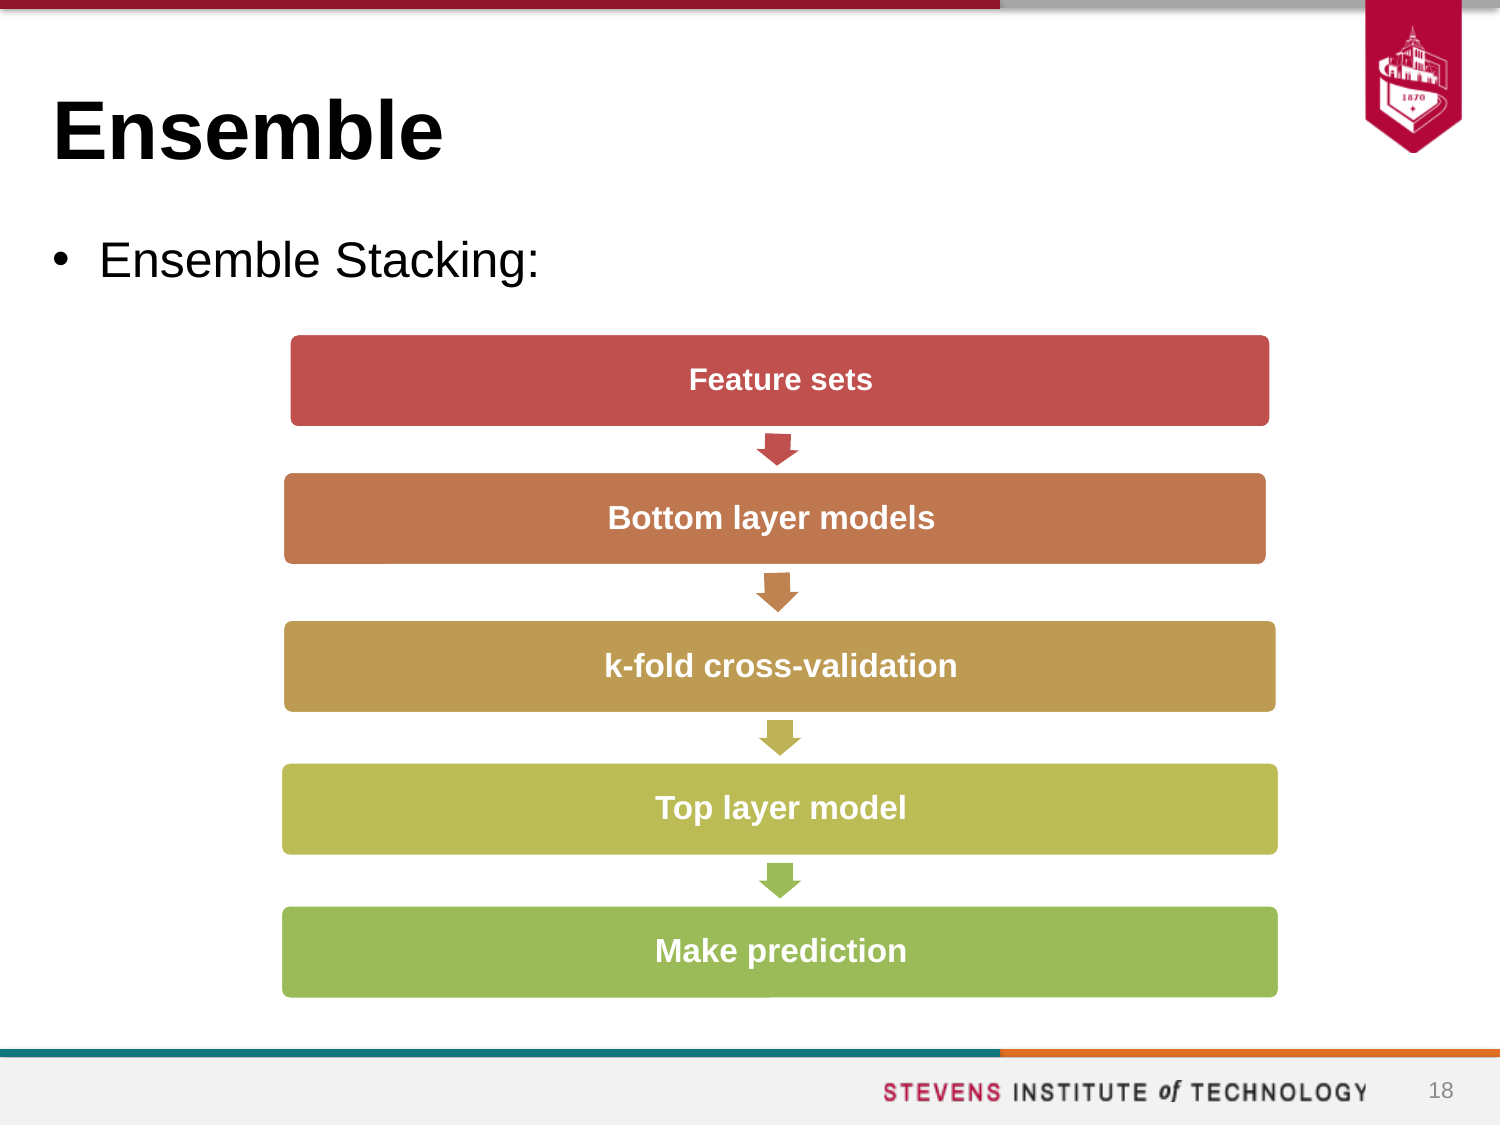

# Ensemble
Ensemble Stacking:

Feature sets

Bottom layer models

k-fold cross-validation

Top layer model

Make prediction
18